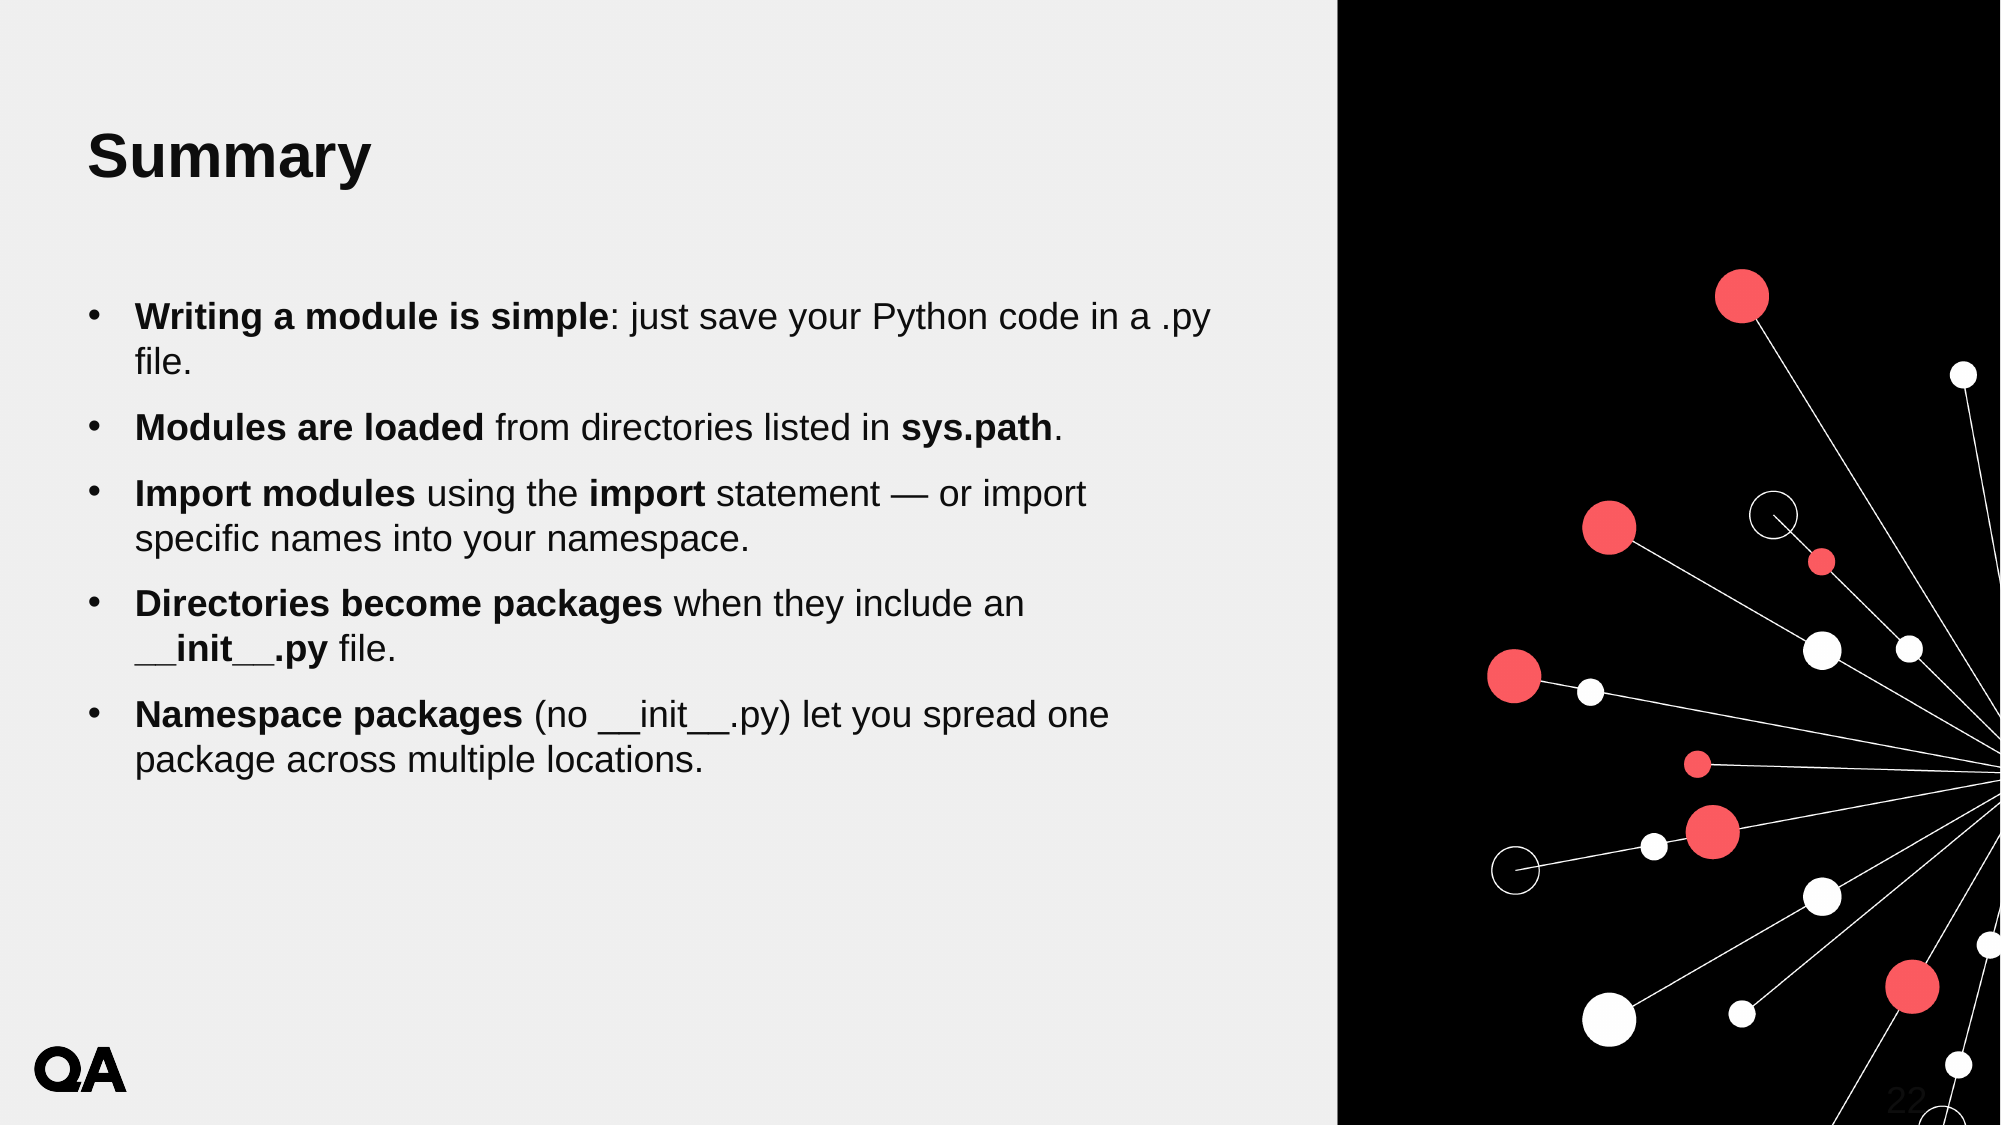

# Summary
Writing a module is simple: just save your Python code in a .py file.
Modules are loaded from directories listed in sys.path.
Import modules using the import statement — or import specific names into your namespace.
Directories become packages when they include an __init__.py file.
Namespace packages (no __init__.py) let you spread one package across multiple locations.
22